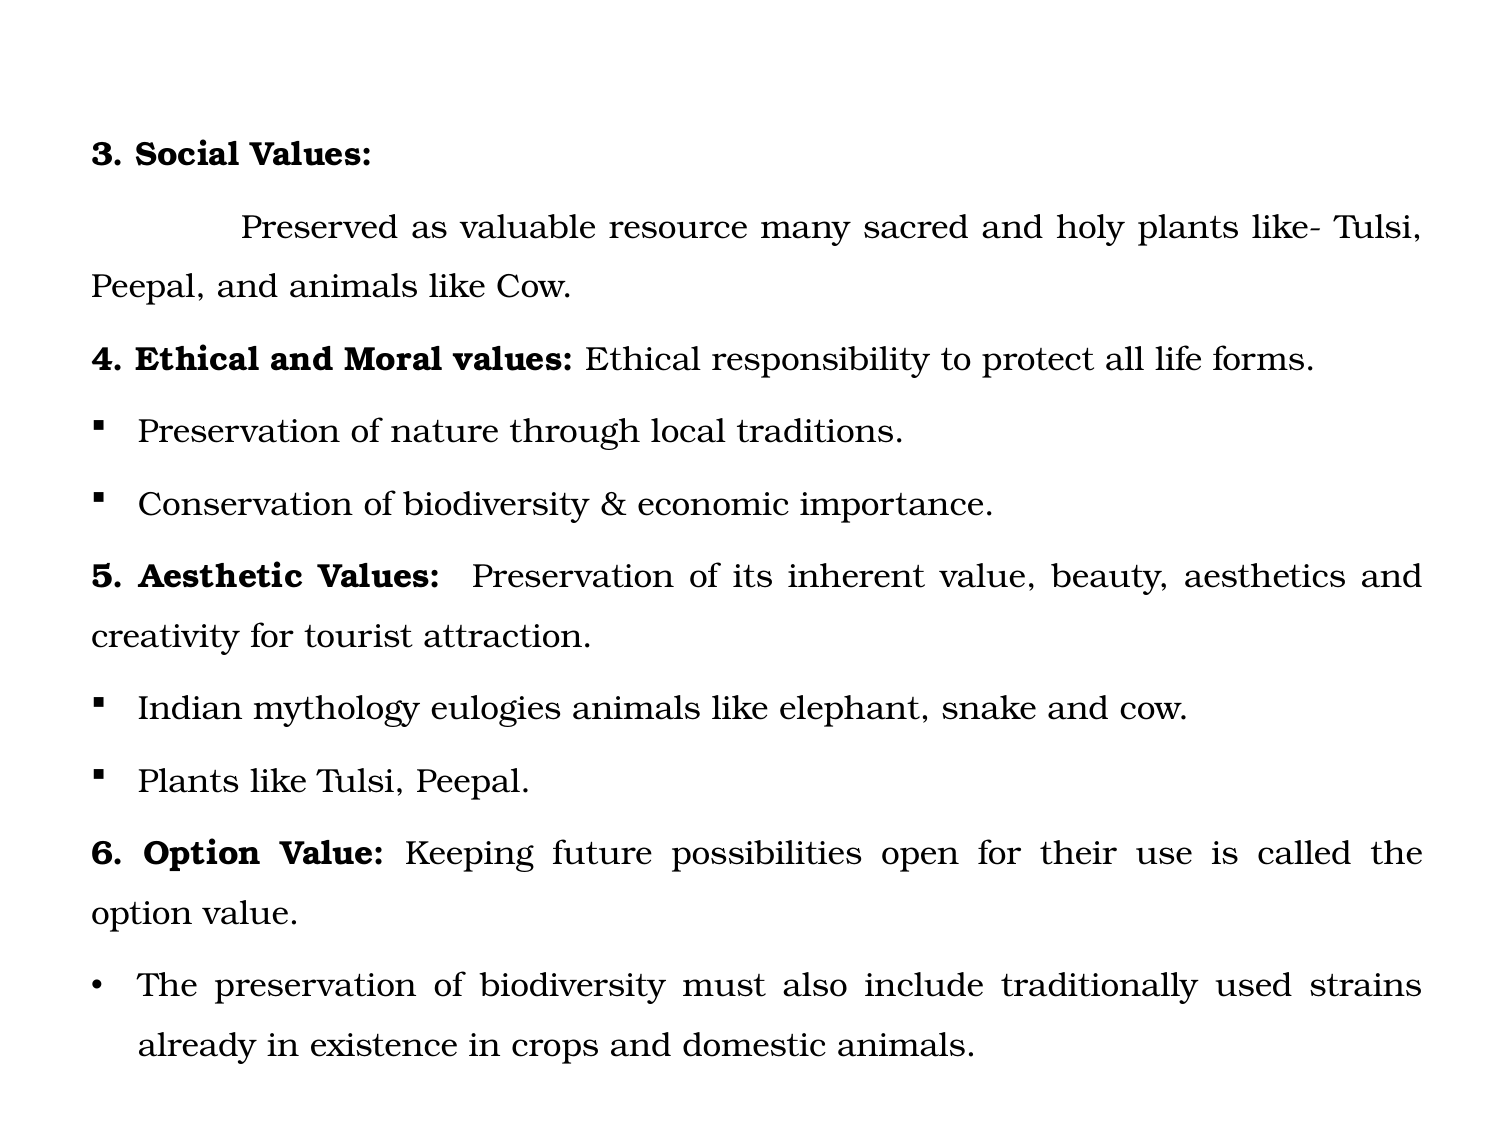

3. Social Values:
	Preserved as valuable resource many sacred and holy plants like- Tulsi, Peepal, and animals like Cow.
4. Ethical and Moral values: Ethical responsibility to protect all life forms.
Preservation of nature through local traditions.
Conservation of biodiversity & economic importance.
5. Aesthetic Values:  Preservation of its inherent value, beauty, aesthetics and creativity for tourist attraction.
Indian mythology eulogies animals like elephant, snake and cow.
Plants like Tulsi, Peepal.
6. Option Value: Keeping future possibilities open for their use is called the option value.
The preservation of biodiversity must also include traditionally used strains already in existence in crops and domestic animals.